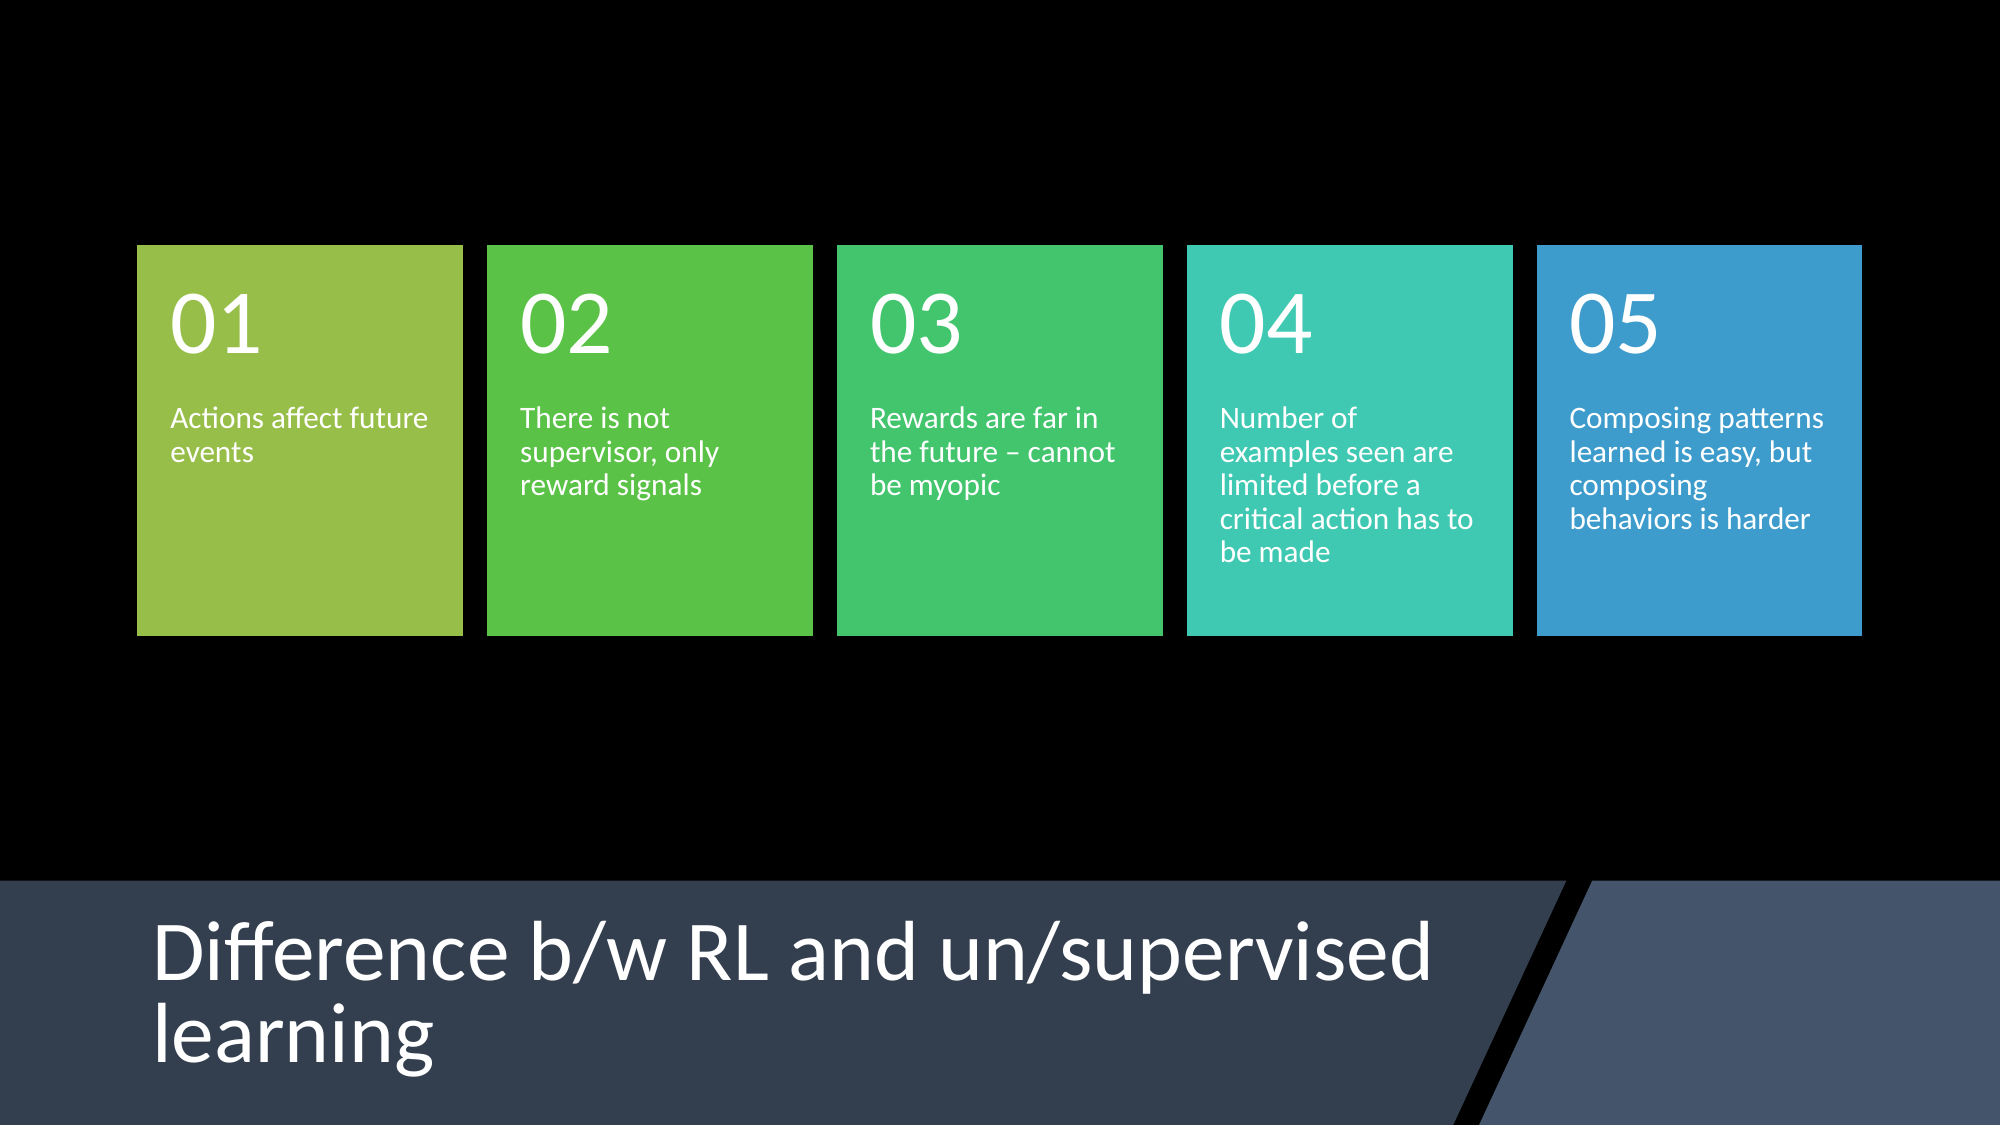

Actions affect future events
01
There is not supervisor, only reward signals
02
Rewards are far in the future – cannot be myopic
03
Number of examples seen are limited before a critical action has to be made
04
Composing patterns learned is easy, but composing behaviors is harder
05

# Difference b/w RL and un/supervised learning